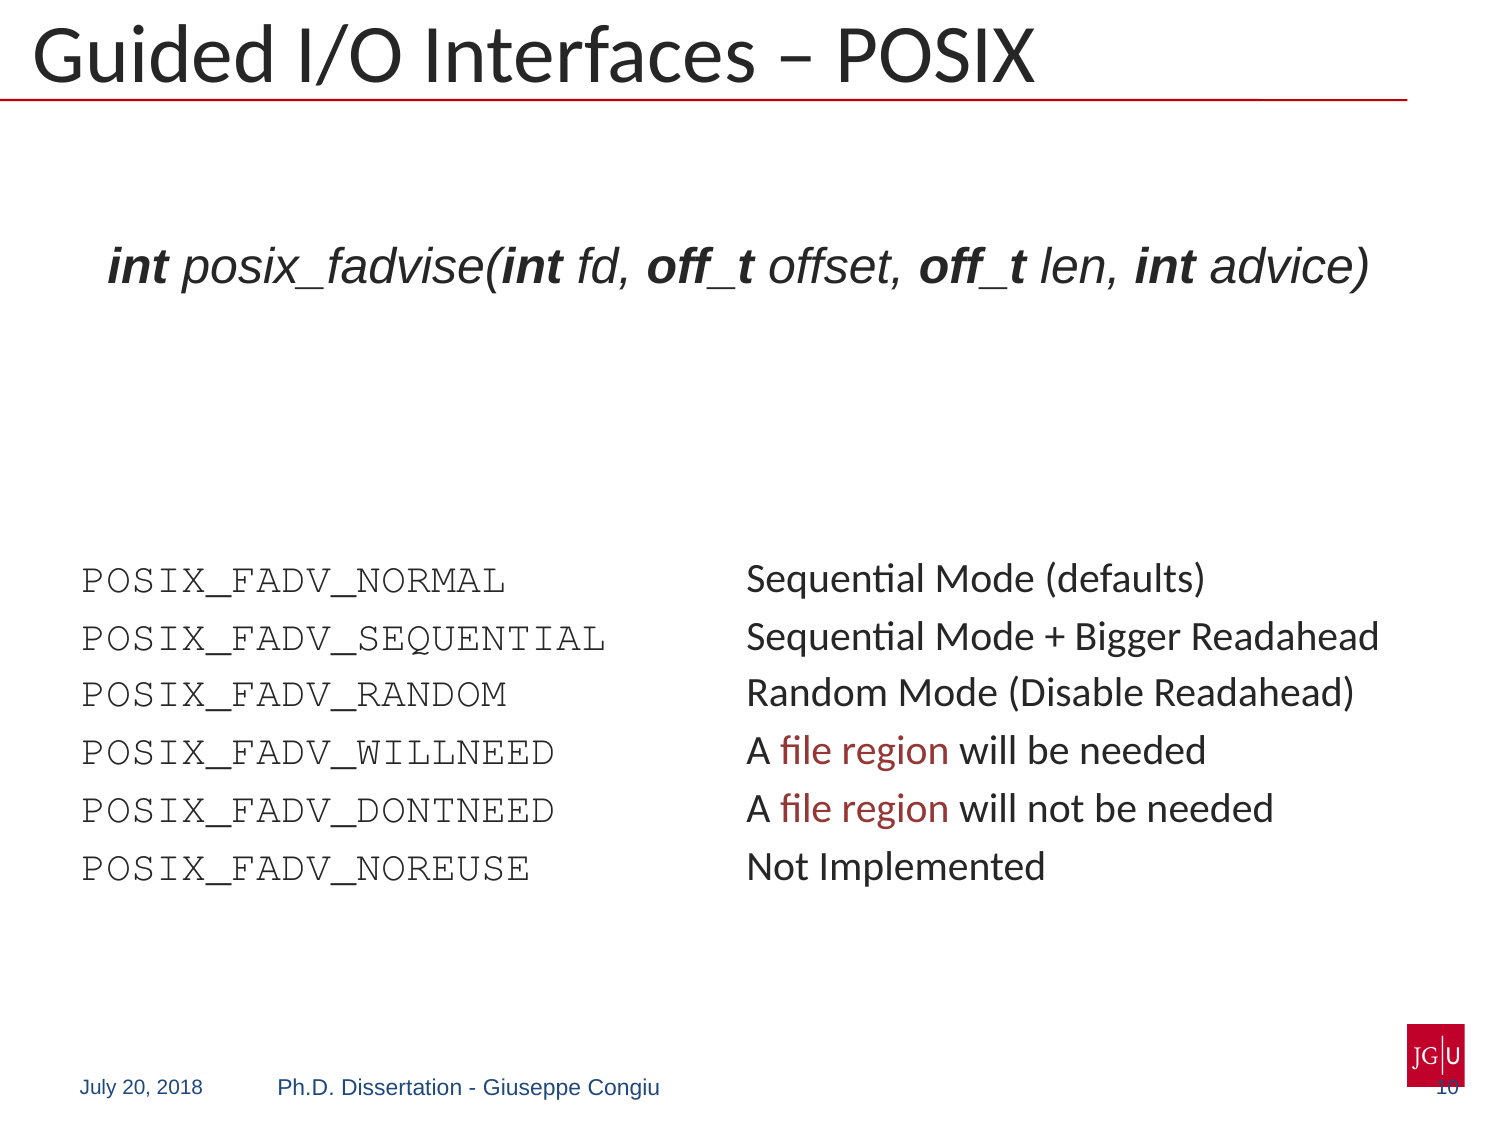

# Guided I/O Interfaces – POSIX
int posix_fadvise(int fd, off_t offset, off_t len, int advice)
| POSIX\_FADV\_NORMAL | Sequential Mode (defaults) |
| --- | --- |
| POSIX\_FADV\_SEQUENTIAL | Sequential Mode + Bigger Readahead |
| POSIX\_FADV\_RANDOM | Random Mode (Disable Readahead) |
| POSIX\_FADV\_WILLNEED | A file region will be needed |
| POSIX\_FADV\_DONTNEED | A file region will not be needed |
| POSIX\_FADV\_NOREUSE | Not Implemented |
10
July 20, 2018
Ph.D. Dissertation - Giuseppe Congiu